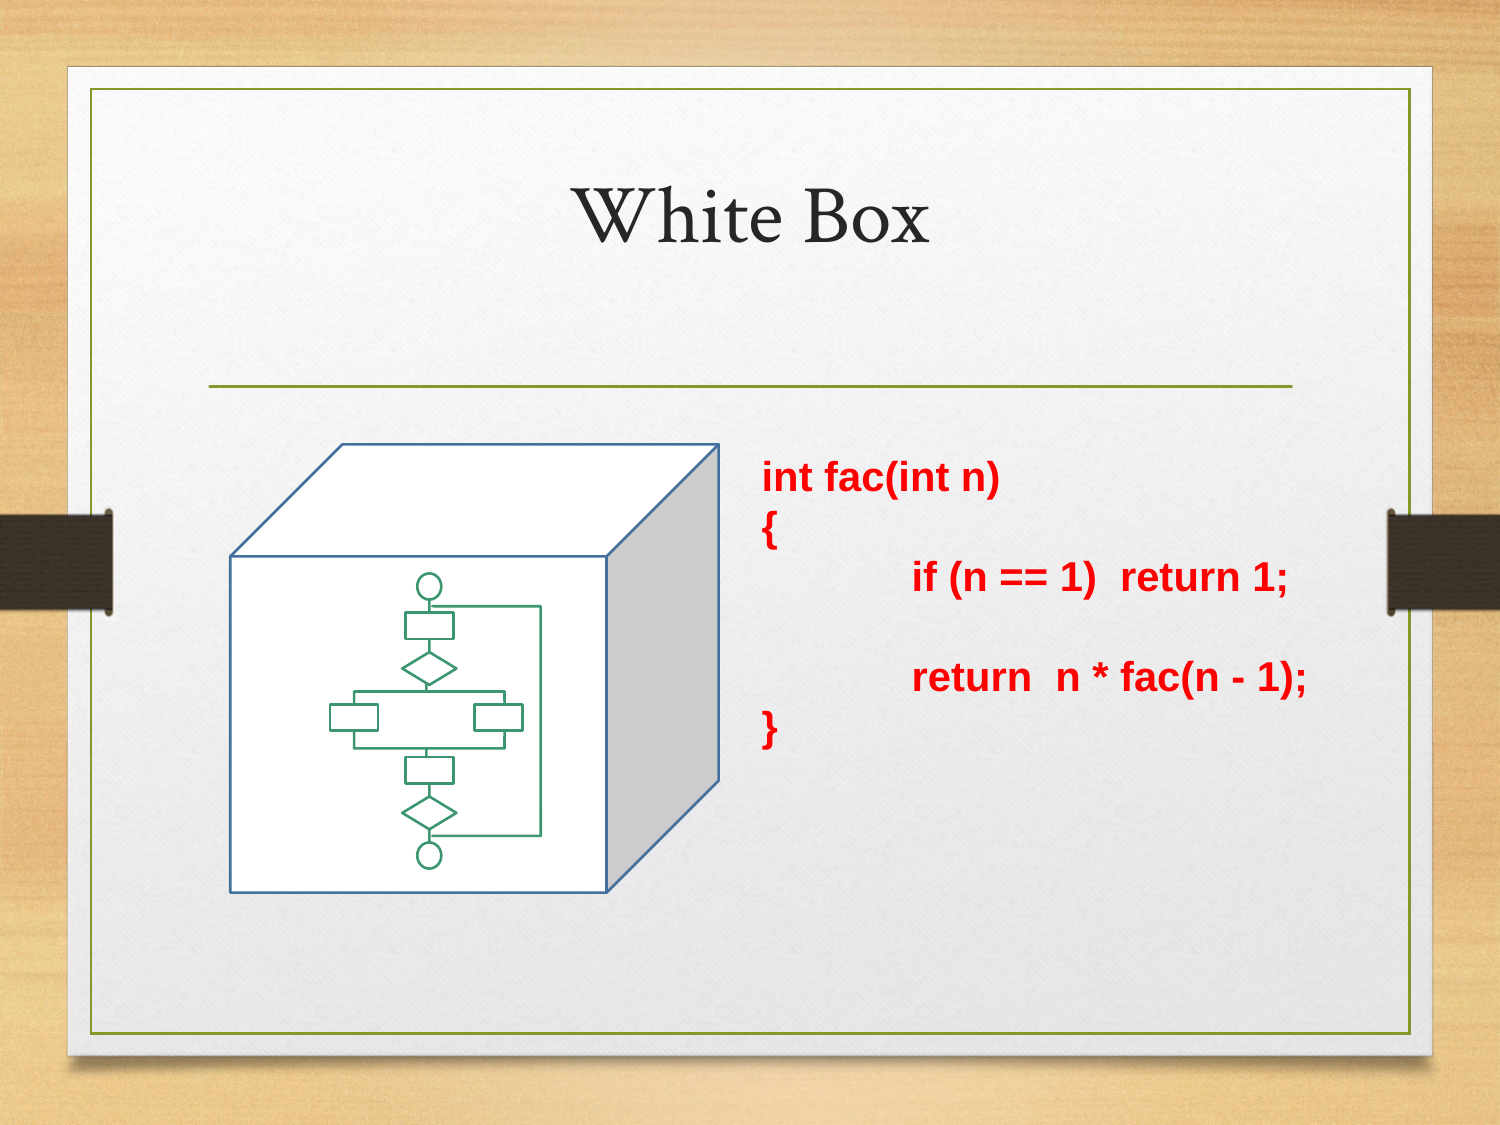

# White Box
int fac(int n)
{
	if (n == 1)  return 1;

	return  n * fac(n - 1);
}